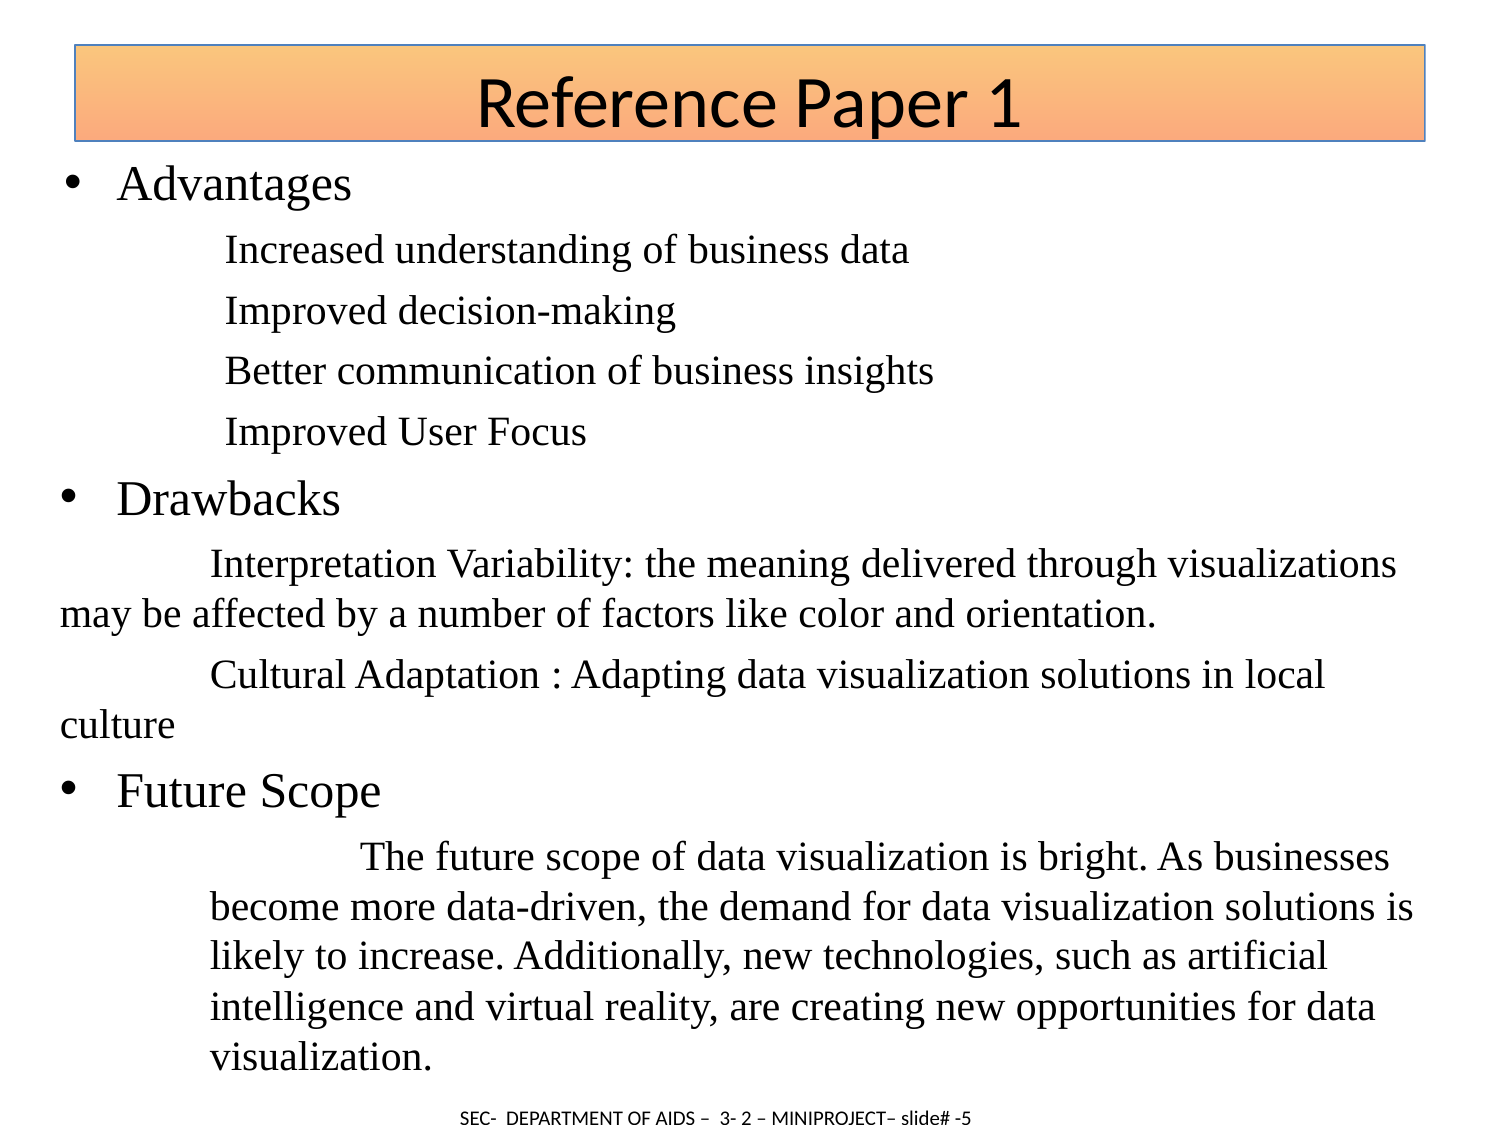

Reference Paper 1
Advantages
 Increased understanding of business data
 Improved decision-making
 Better communication of business insights
 Improved User Focus
Drawbacks
	Interpretation Variability: the meaning delivered through visualizations 	may be affected by a number of factors like color and orientation.
	Cultural Adaptation : Adapting data visualization solutions in local 	culture
Future Scope
	The future scope of data visualization is bright. As businesses become more data-driven, the demand for data visualization solutions is likely to increase. Additionally, new technologies, such as artificial intelligence and virtual reality, are creating new opportunities for data visualization.